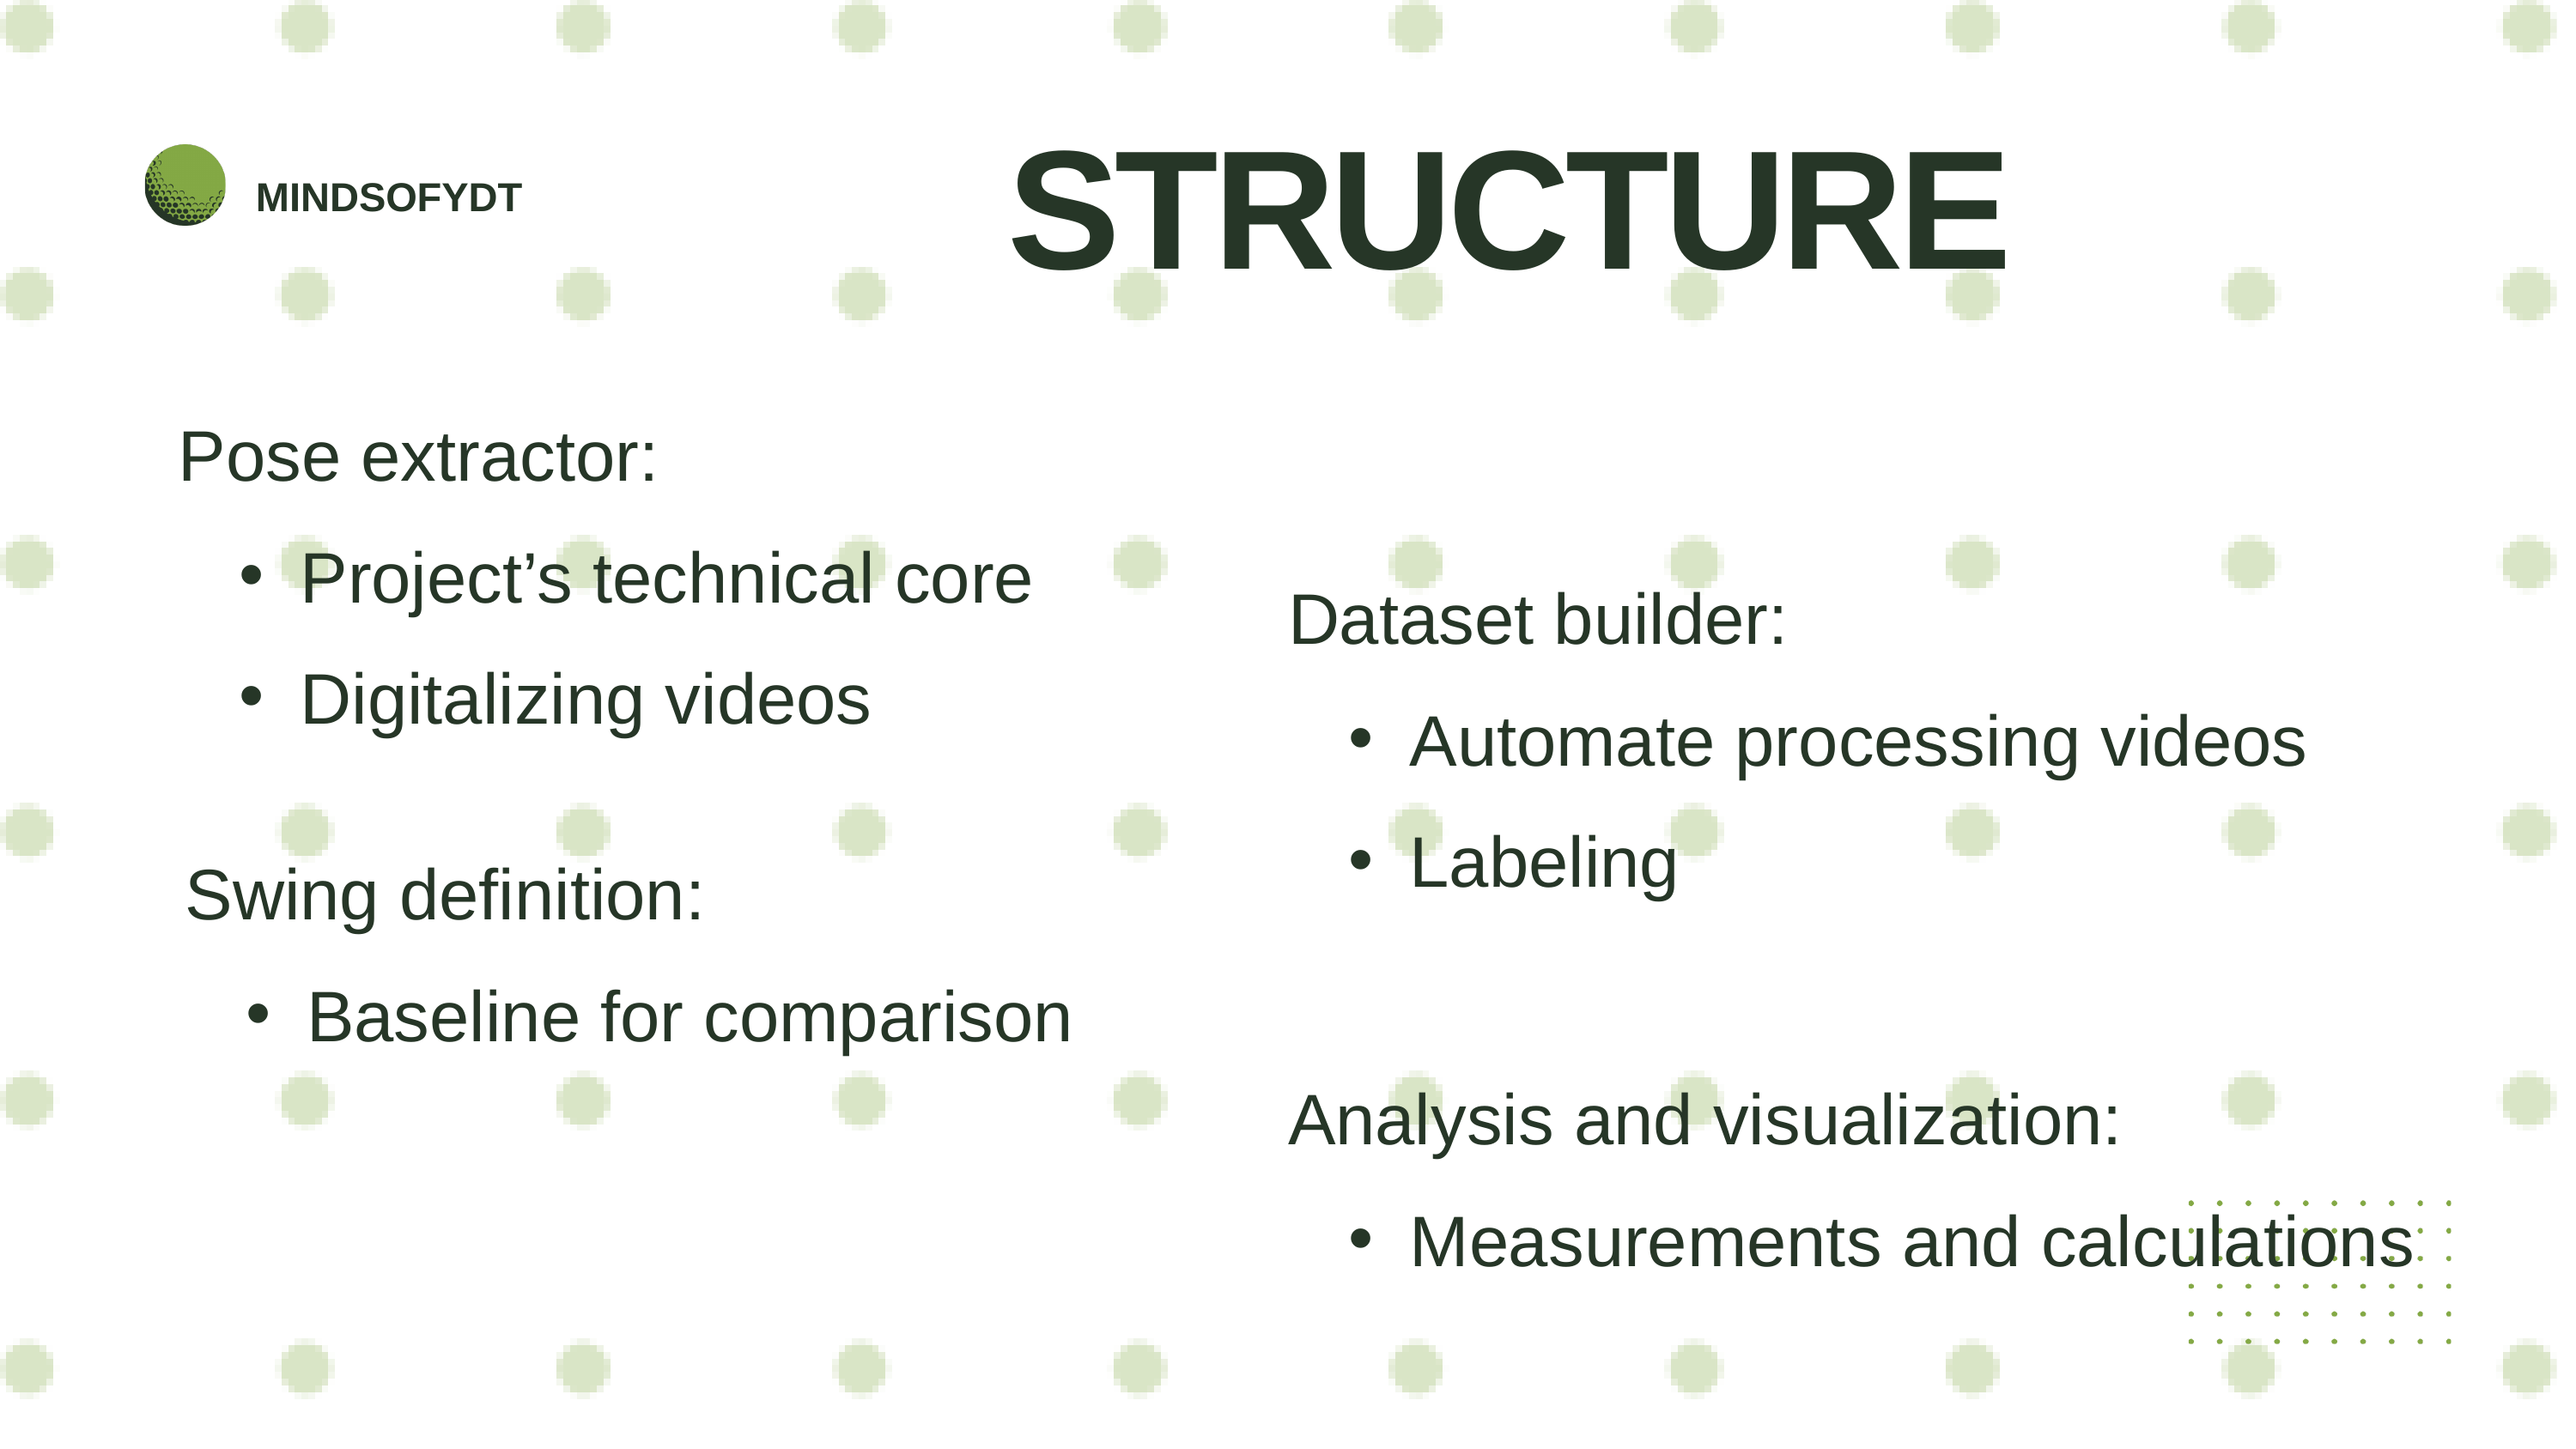

STRUCTURE
MINDSOFYDT
Pose extractor:
Project’s technical core
Digitalizing videos
Dataset builder:
Automate processing videos
Labeling
Swing definition:
Baseline for comparison
Analysis and visualization:
Measurements and calculations